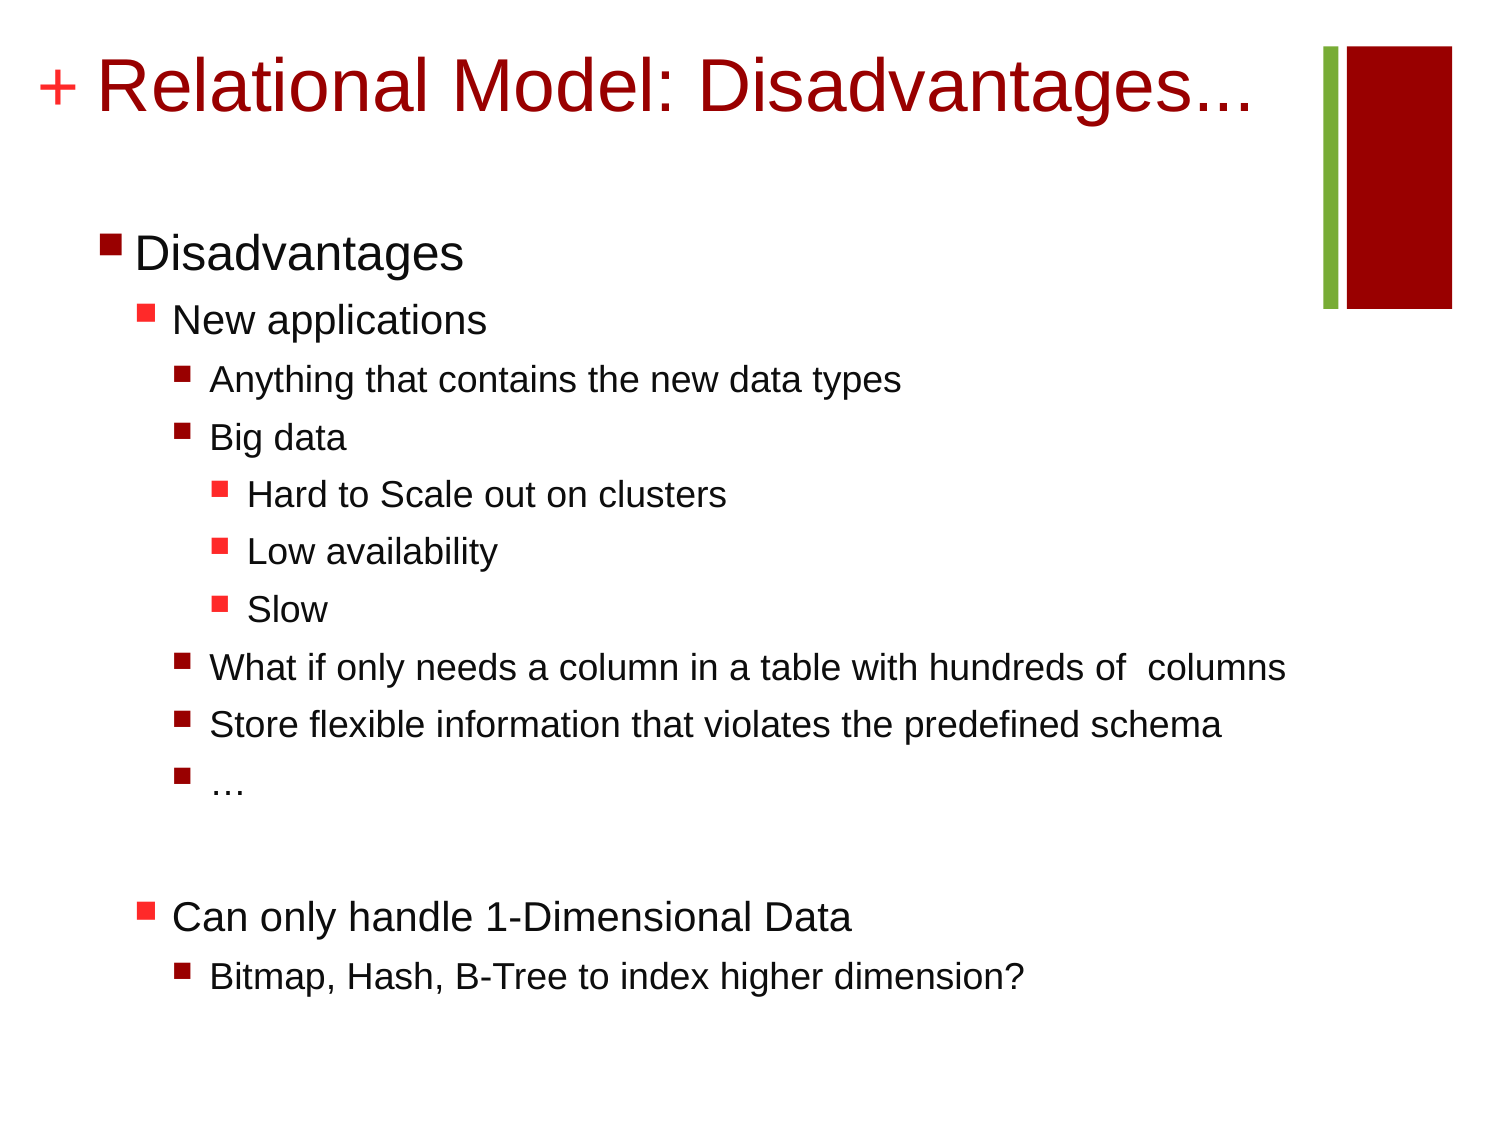

# Relational Model: Disadvantages...
Disadvantages
New applications
Anything that contains the new data types
Big data
Hard to Scale out on clusters
Low availability
Slow
What if only needs a column in a table with hundreds of  columns
Store flexible information that violates the predefined schema
…

Can only handle 1-Dimensional Data
Bitmap, Hash, B-Tree to index higher dimension?